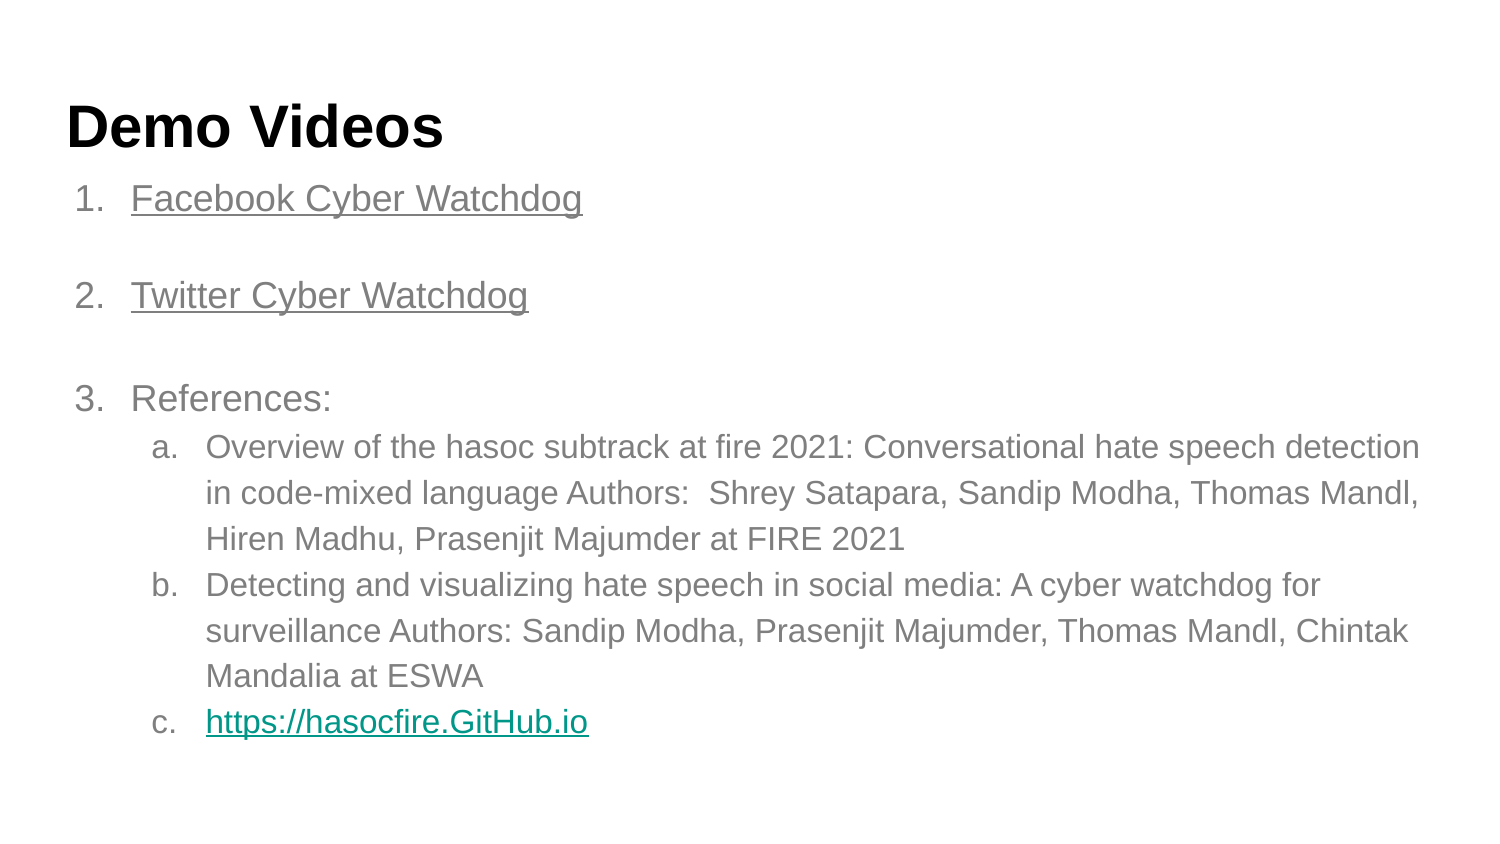

# Demo Videos
Facebook Cyber Watchdog
Twitter Cyber Watchdog
References:
Overview of the hasoc subtrack at fire 2021: Conversational hate speech detection in code-mixed language Authors:  Shrey Satapara, Sandip Modha, Thomas Mandl, Hiren Madhu, Prasenjit Majumder at FIRE 2021
Detecting and visualizing hate speech in social media: A cyber watchdog for surveillance Authors: Sandip Modha, Prasenjit Majumder, Thomas Mandl, Chintak Mandalia at ESWA
https://hasocfire.GitHub.io